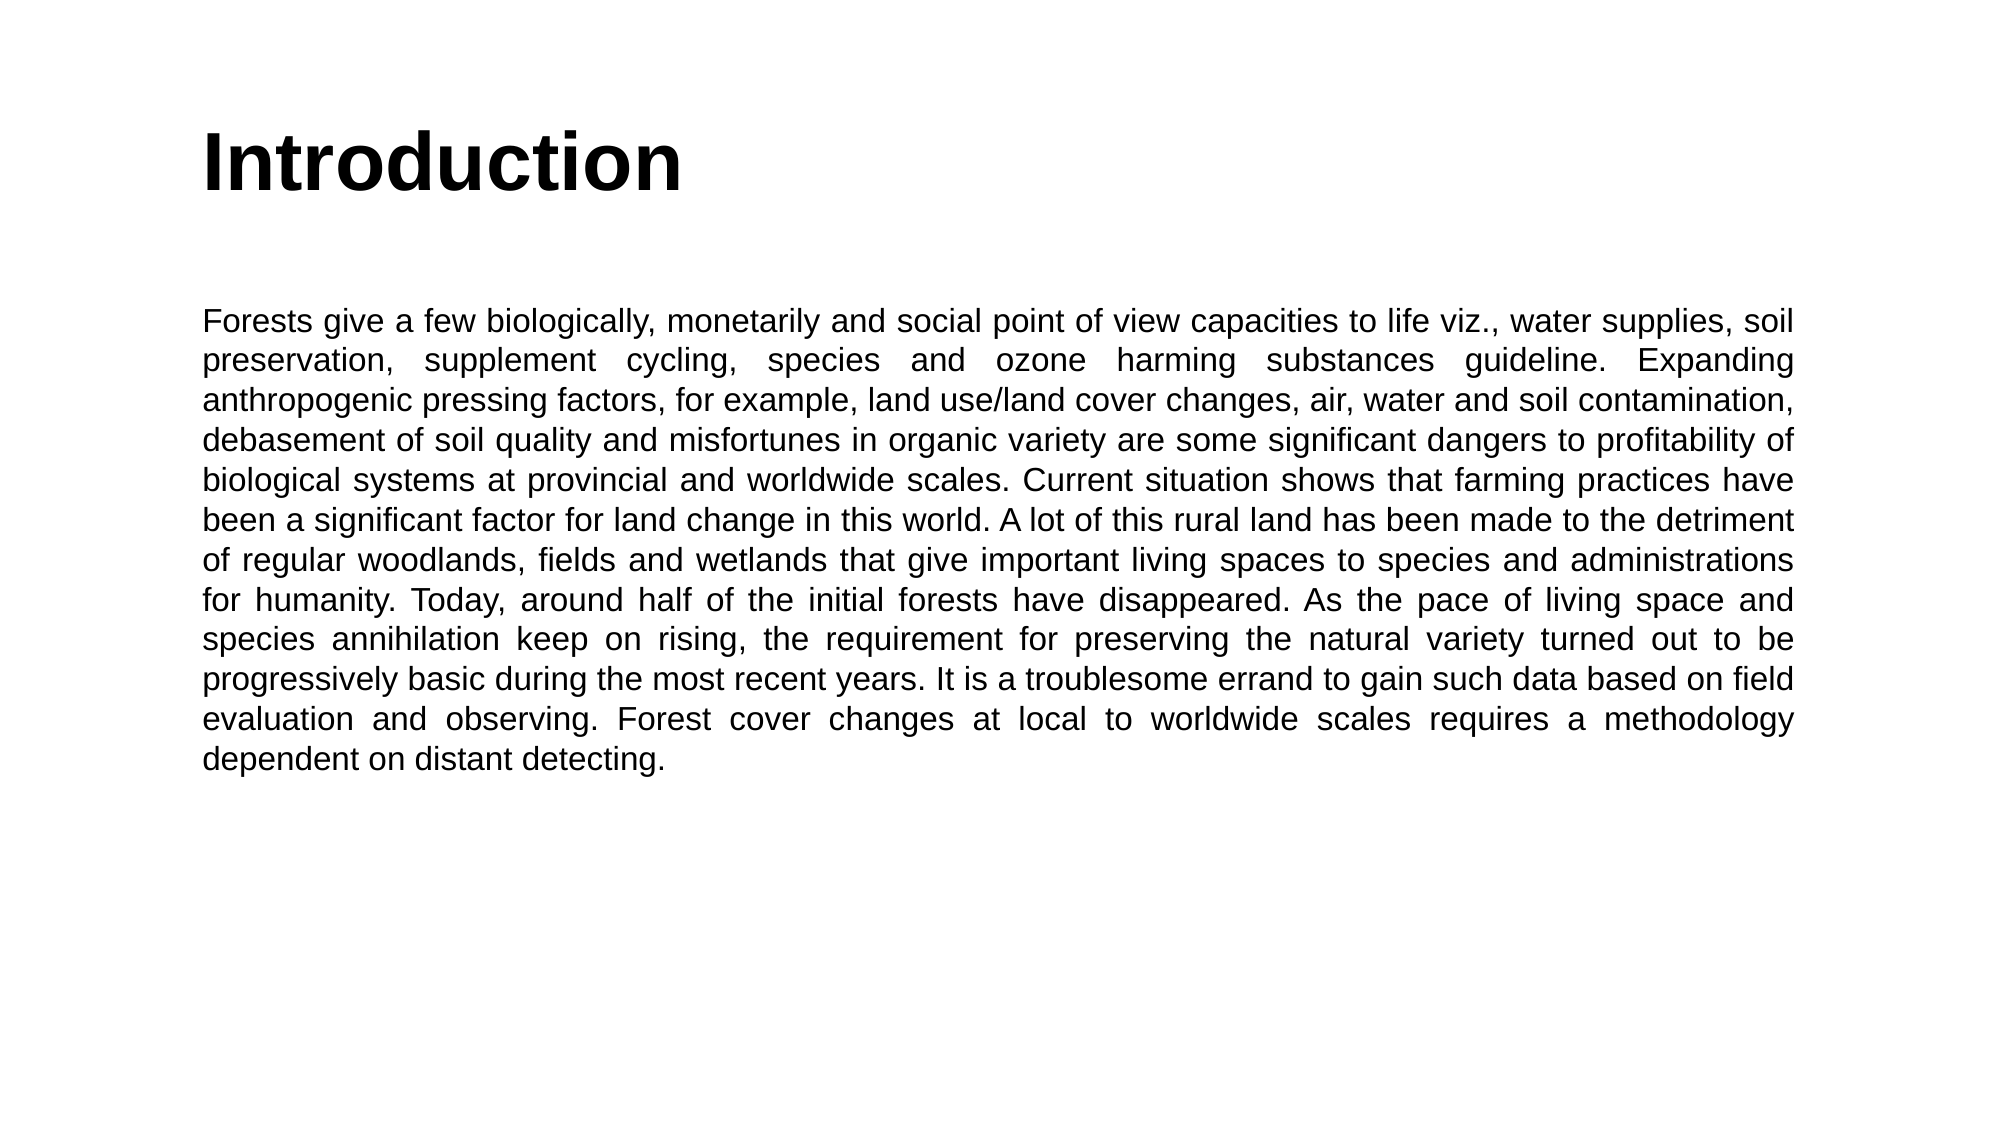

# Introduction
Forests give a few biologically, monetarily and social point of view capacities to life viz., water supplies, soil preservation, supplement cycling, species and ozone harming substances guideline. Expanding anthropogenic pressing factors, for example, land use/land cover changes, air, water and soil contamination, debasement of soil quality and misfortunes in organic variety are some significant dangers to profitability of biological systems at provincial and worldwide scales. Current situation shows that farming practices have been a significant factor for land change in this world. A lot of this rural land has been made to the detriment of regular woodlands, fields and wetlands that give important living spaces to species and administrations for humanity. Today, around half of the initial forests have disappeared. As the pace of living space and species annihilation keep on rising, the requirement for preserving the natural variety turned out to be progressively basic during the most recent years. It is a troublesome errand to gain such data based on field evaluation and observing. Forest cover changes at local to worldwide scales requires a methodology dependent on distant detecting.